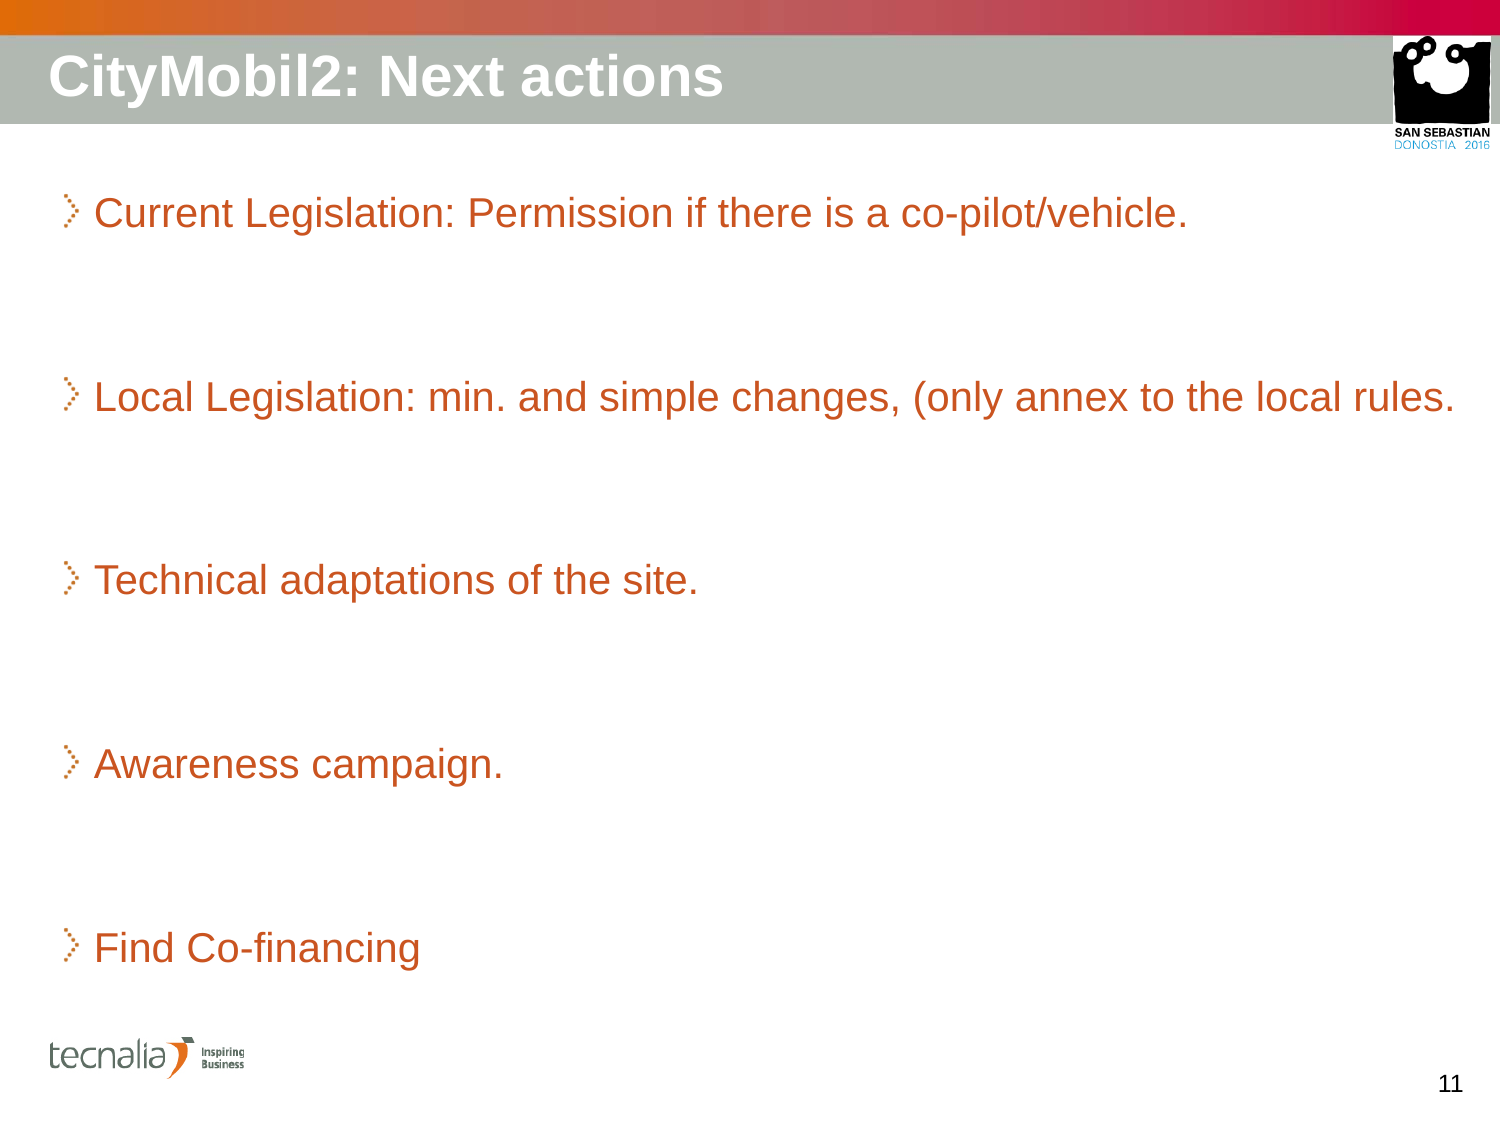

CityMobil2: Next actions

Current Legislation: Permission if there is a co-pilot/vehicle.

Local Legislation: min. and simple changes, (only annex to the local rules.

Technical adaptations of the site.

Awareness campaign.

Find Co-financing

11